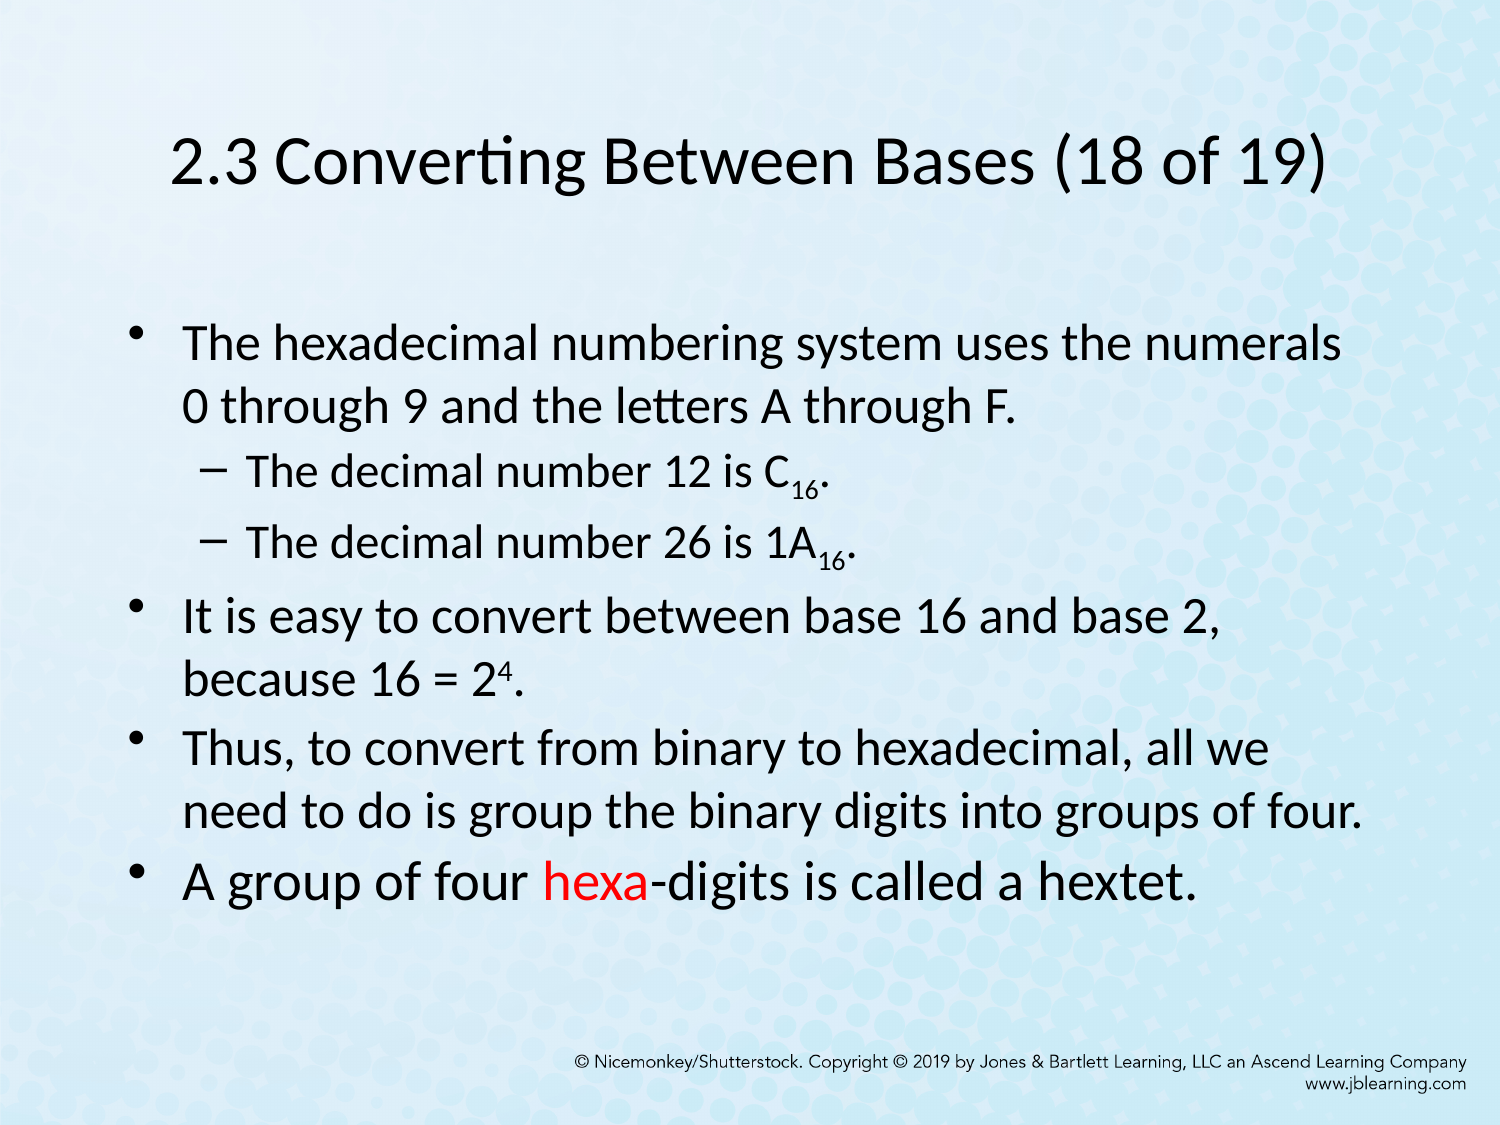

# 2.3 Converting Between Bases (18 of 19)
The hexadecimal numbering system uses the numerals 0 through 9 and the letters A through F.
The decimal number 12 is C16.
The decimal number 26 is 1A16.
It is easy to convert between base 16 and base 2, because 16 = 24.
Thus, to convert from binary to hexadecimal, all we need to do is group the binary digits into groups of four.
A group of four hexa-digits is called a hextet.